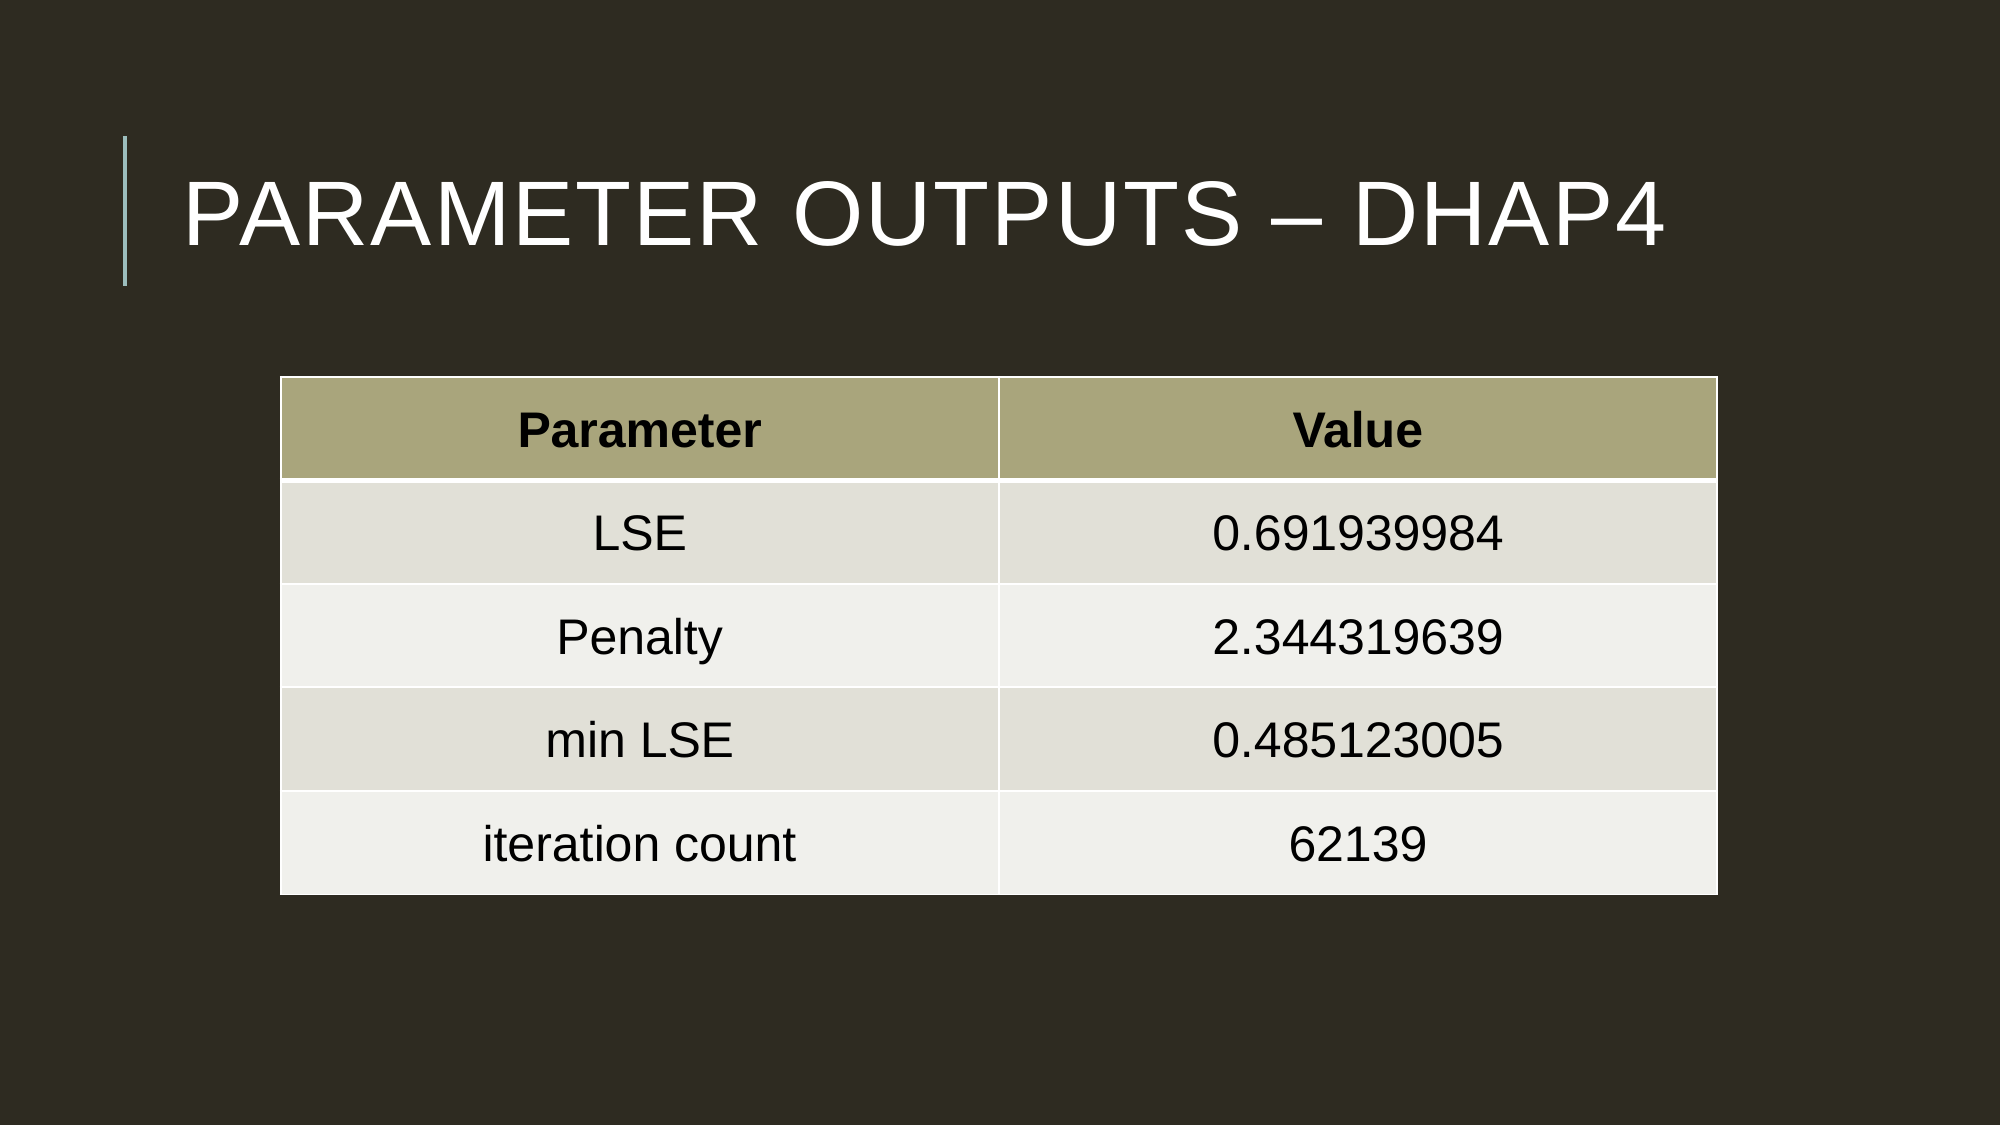

# Parameter Outputs – dhap4
| Parameter | Value |
| --- | --- |
| LSE | 0.691939984 |
| Penalty | 2.344319639 |
| min LSE | 0.485123005 |
| iteration count | 62139 |